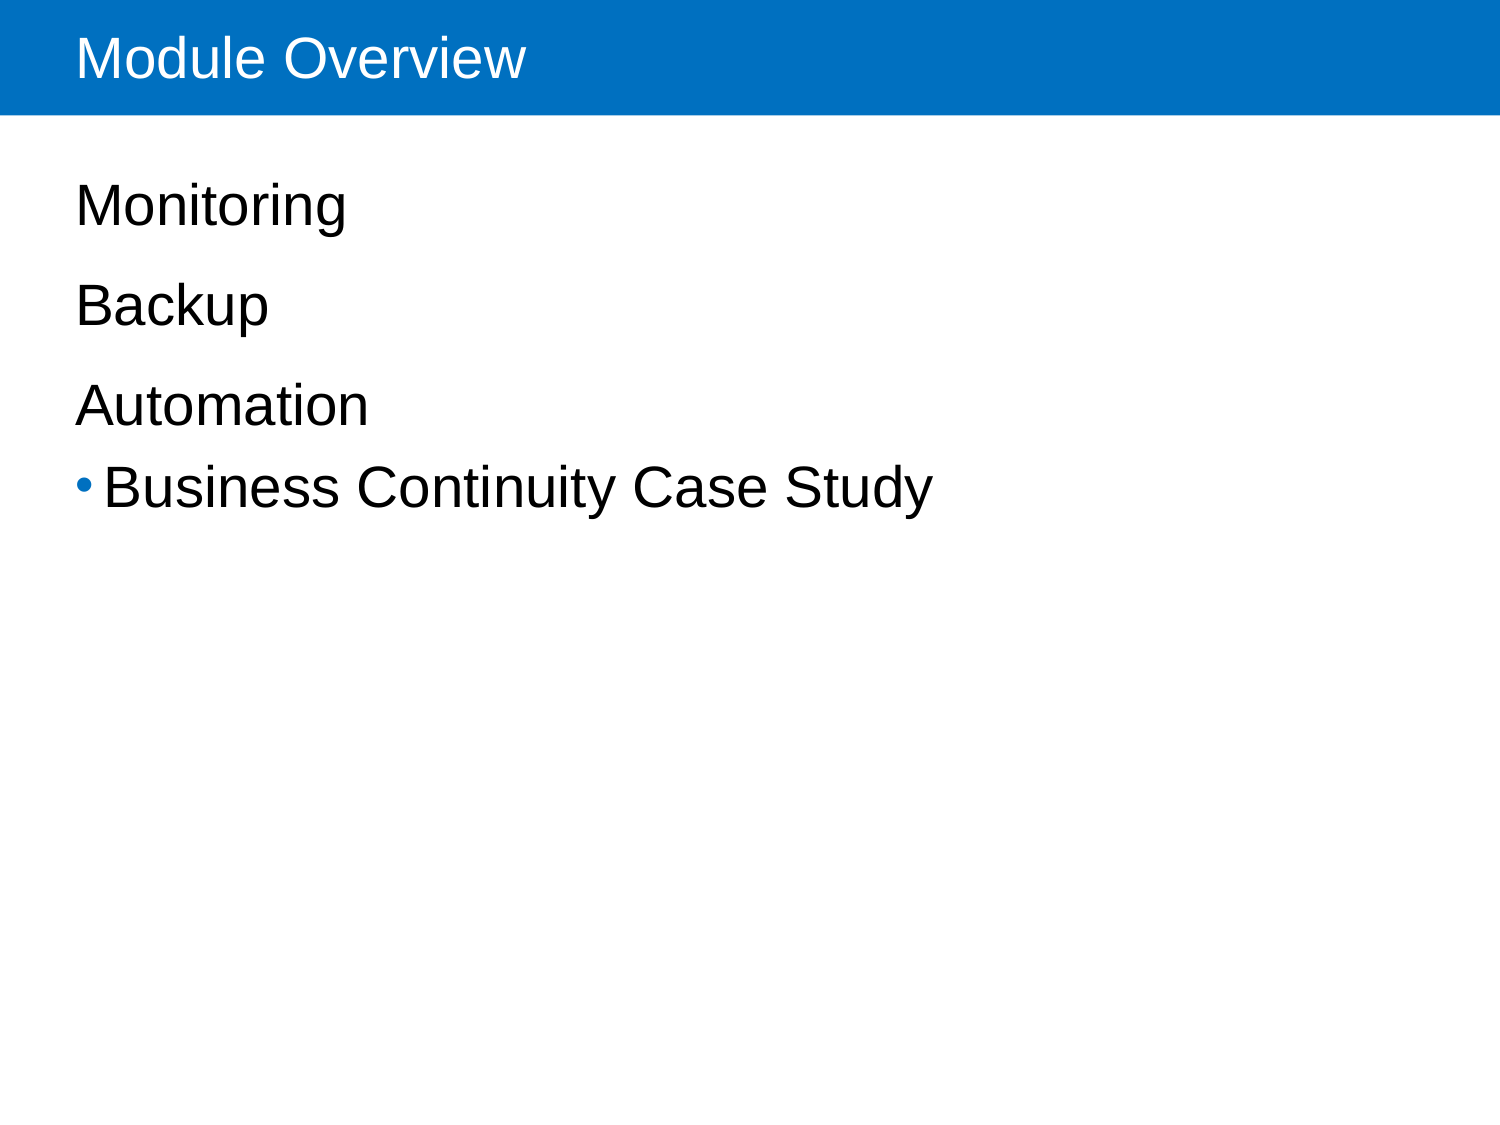

# Module Overview
Monitoring
Backup
Automation
Business Continuity Case Study